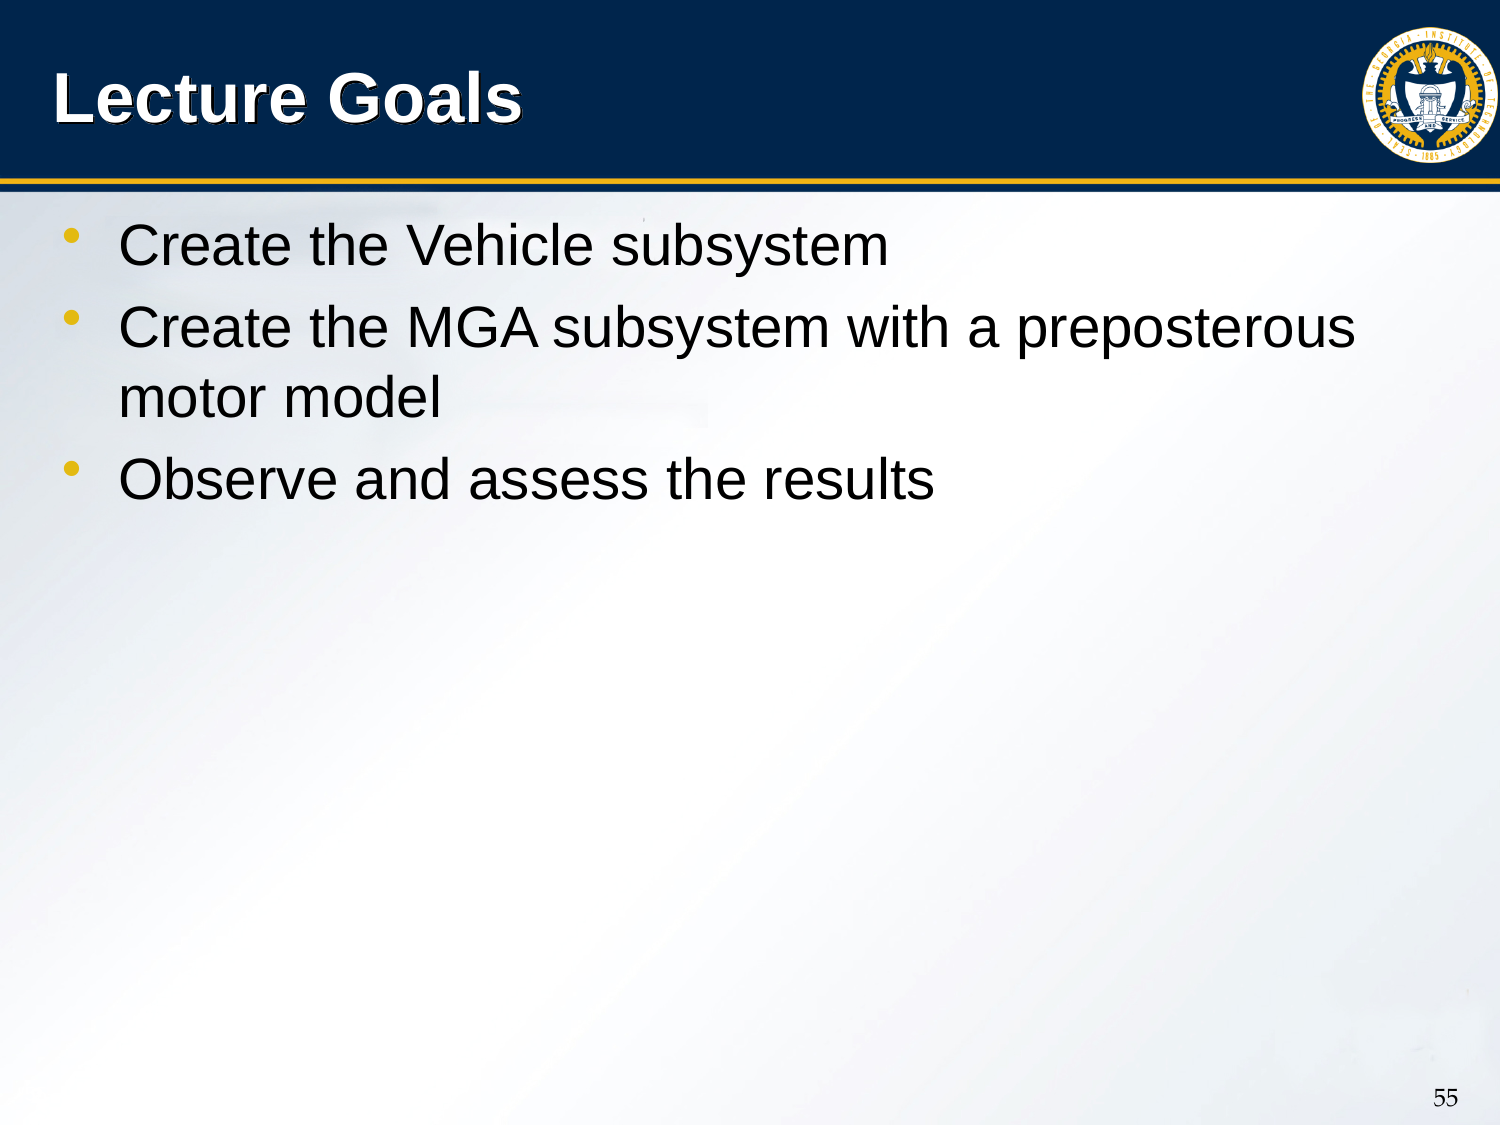

# Lecture Goals

Create the Vehicle subsystem
Create the MGA subsystem with a preposterous motor model
Observe and assess the results